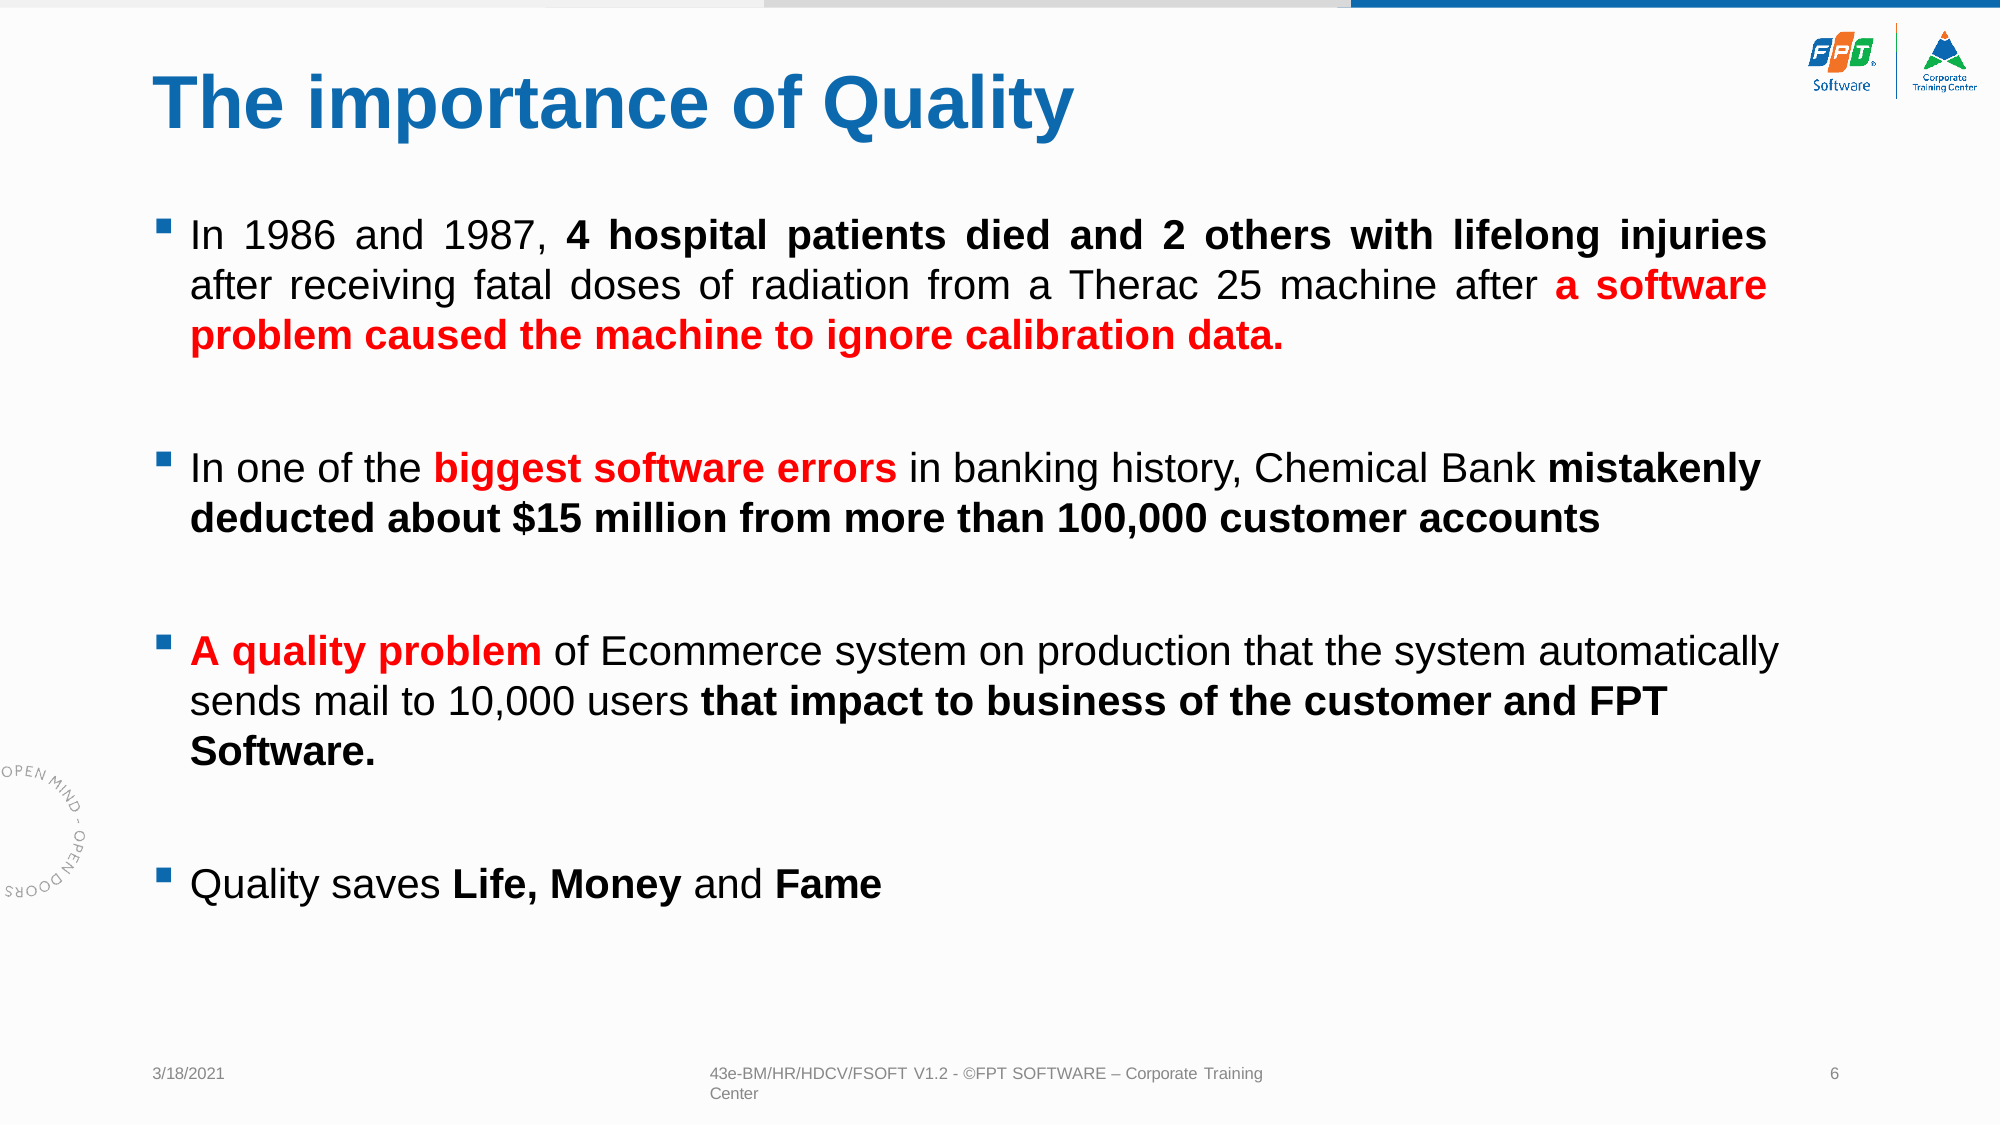

# The importance of Quality
In 1986 and 1987, 4 hospital patients died and 2 others with lifelong injuries after receiving fatal doses of radiation from a Therac 25 machine after a software problem caused the machine to ignore calibration data.

In one of the biggest software errors in banking history, Chemical Bank mistakenly
deducted about $15 million from more than 100,000 customer accounts

A quality problem of Ecommerce system on production that the system automatically sends mail to 10,000 users that impact to business of the customer and FPT Software.

Quality saves Life, Money and Fame
3/18/2021
43e-BM/HR/HDCV/FSOFT V1.2 - ©FPT SOFTWARE – Corporate Training Center
6